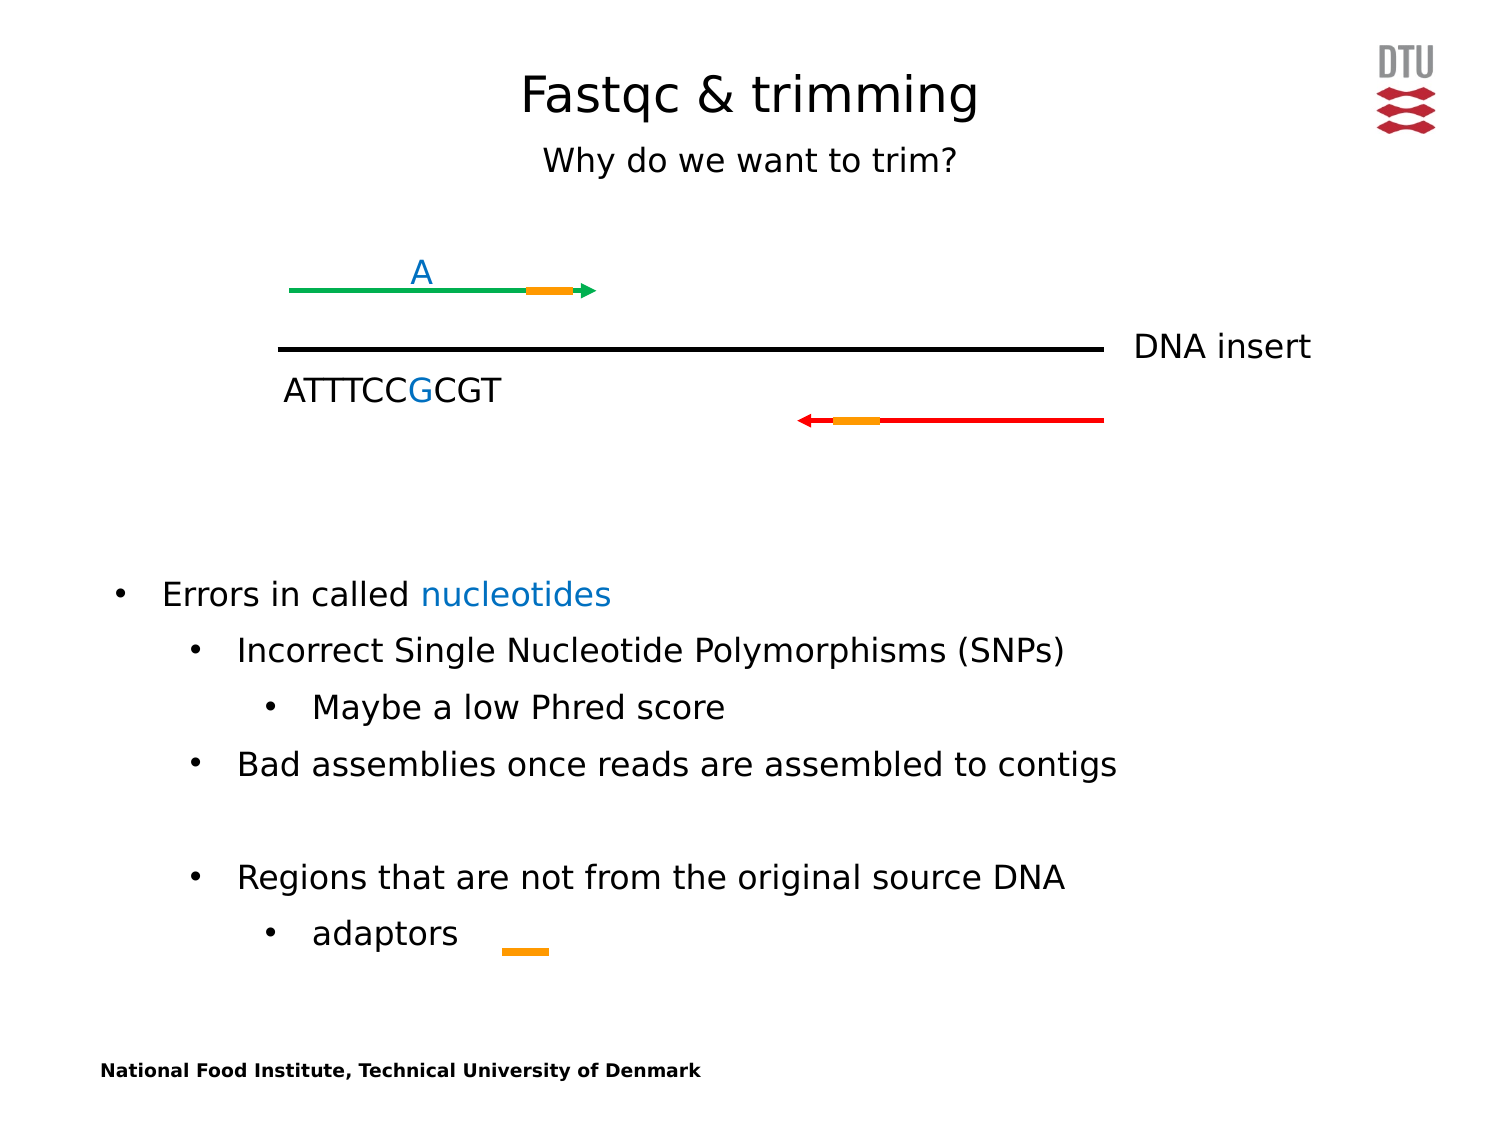

Fastqc & trimming
Why do we want to trim?
A
DNA insert
ATTTCCGCGT
Errors in called nucleotides
Incorrect Single Nucleotide Polymorphisms (SNPs)
Maybe a low Phred score
Bad assemblies once reads are assembled to contigs

Regions that are not from the original source DNA
adaptors